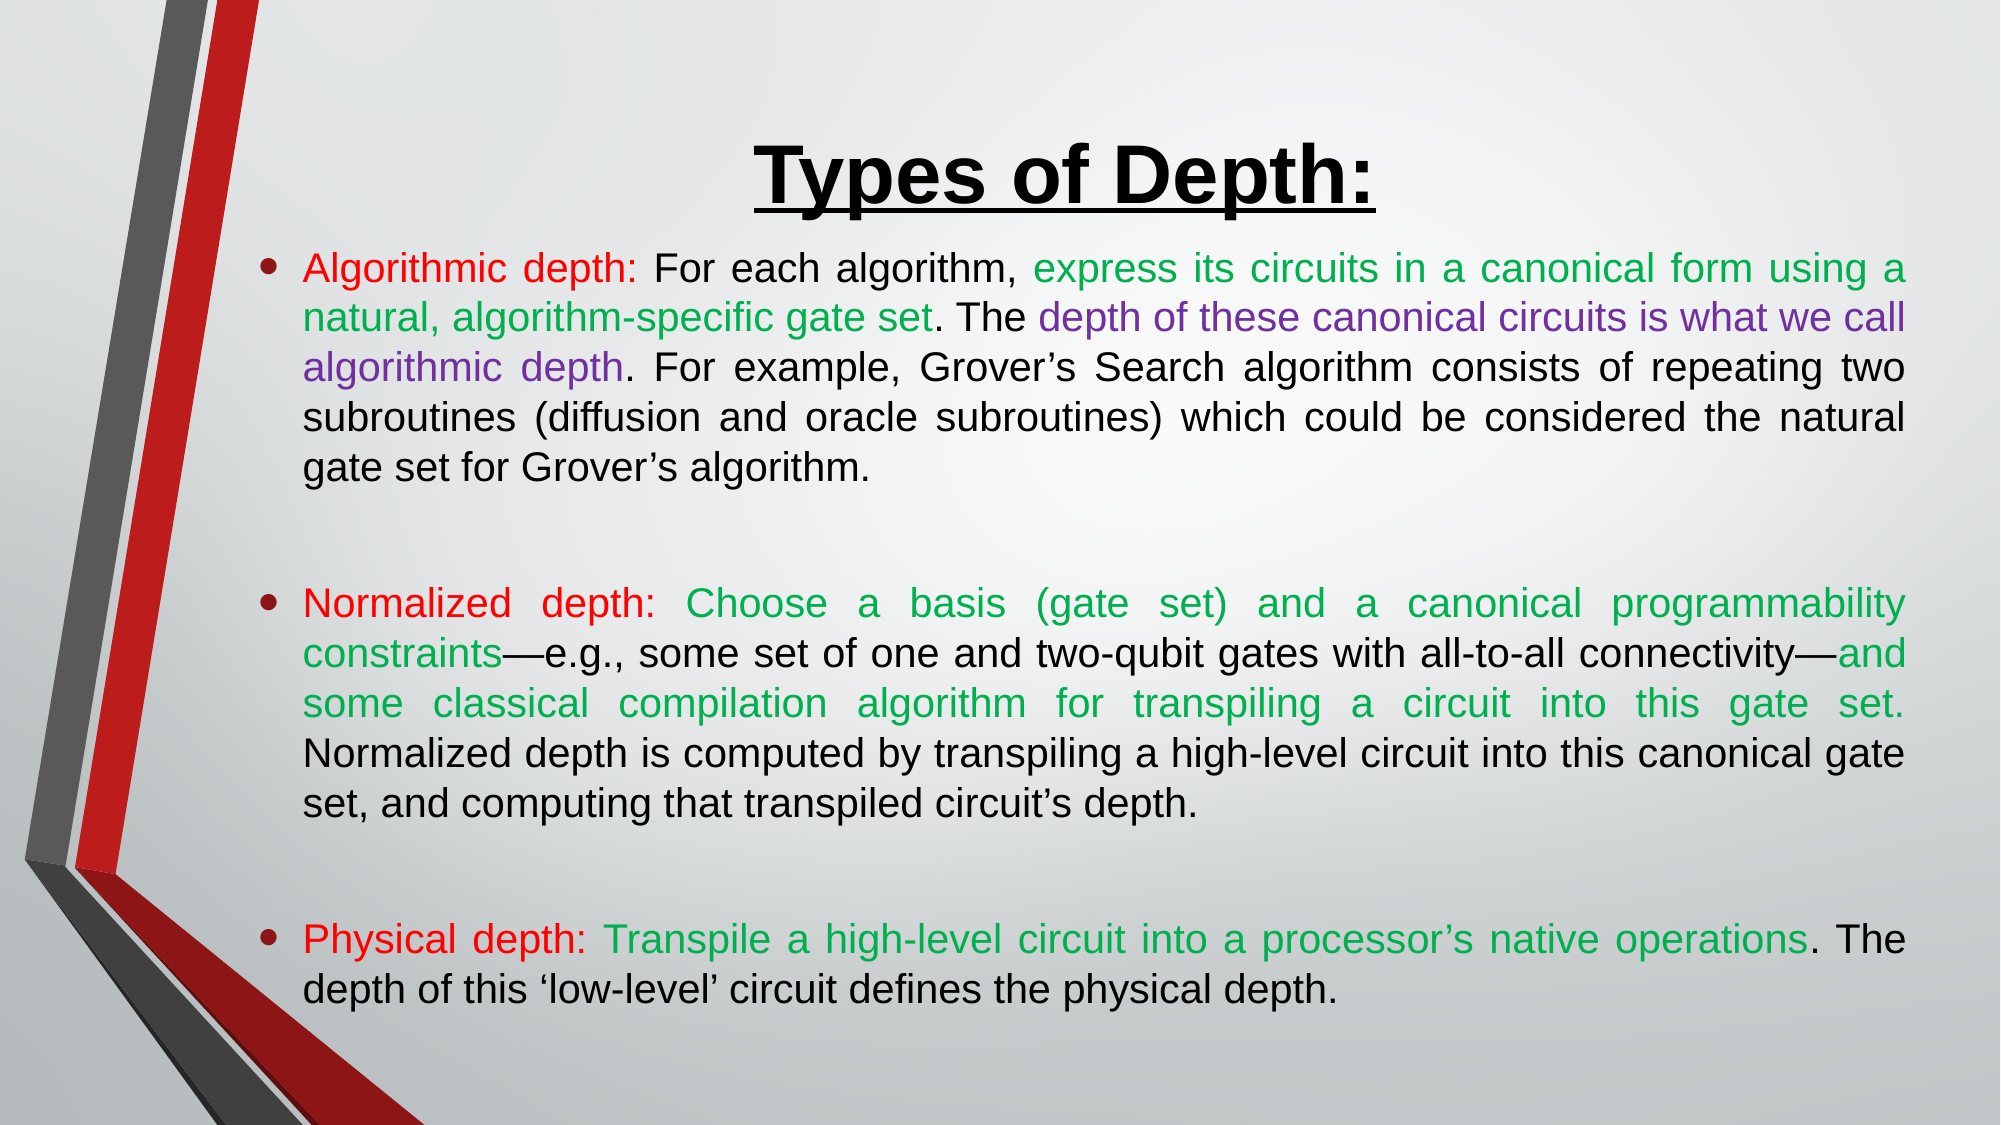

# Types of Depth:
Algorithmic depth: For each algorithm, express its circuits in a canonical form using a natural, algorithm-specific gate set. The depth of these canonical circuits is what we call algorithmic depth. For example, Grover’s Search algorithm consists of repeating two subroutines (diffusion and oracle subroutines) which could be considered the natural gate set for Grover’s algorithm.

Normalized depth: Choose a basis (gate set) and a canonical programmability constraints—e.g., some set of one and two-qubit gates with all-to-all connectivity—and some classical compilation algorithm for transpiling a circuit into this gate set. Normalized depth is computed by transpiling a high-level circuit into this canonical gate set, and computing that transpiled circuit’s depth.

Physical depth: Transpile a high-level circuit into a processor’s native operations. The depth of this ‘low-level’ circuit defines the physical depth.